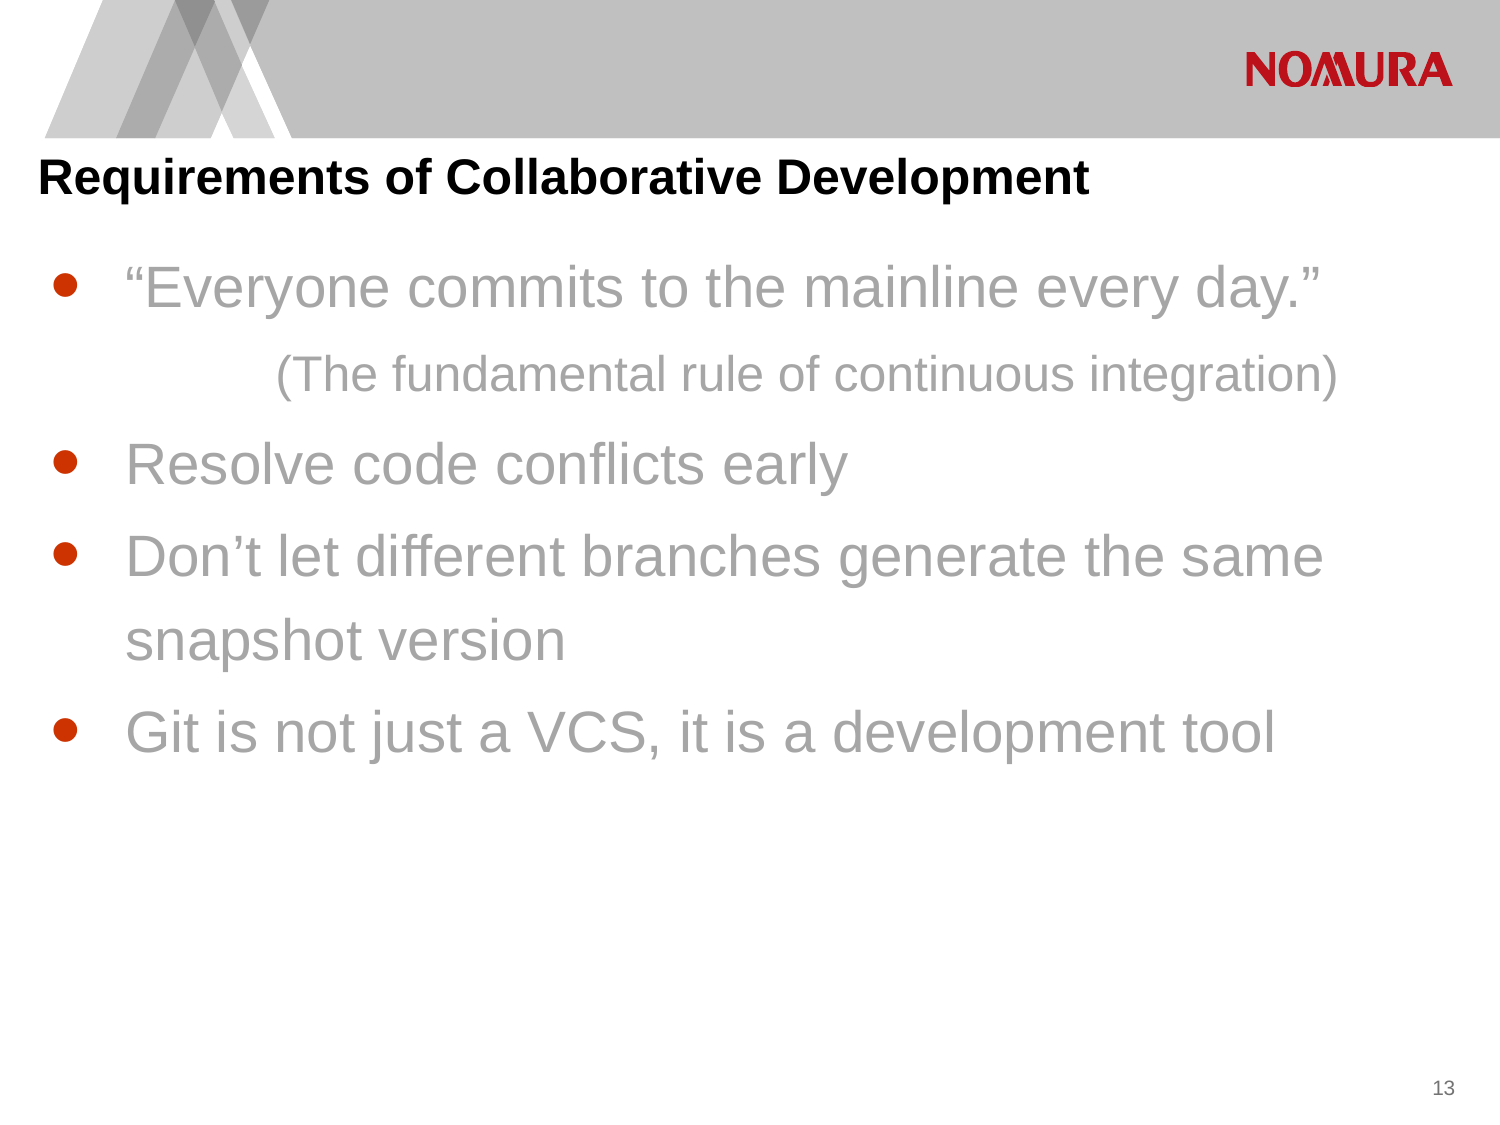

Requirements of Collaborative Development
“Everyone commits to the mainline every day.”
	(The fundamental rule of continuous integration)
Resolve code conflicts early
Don’t let different branches generate the same snapshot version
Git is not just a VCS, it is a development tool
13